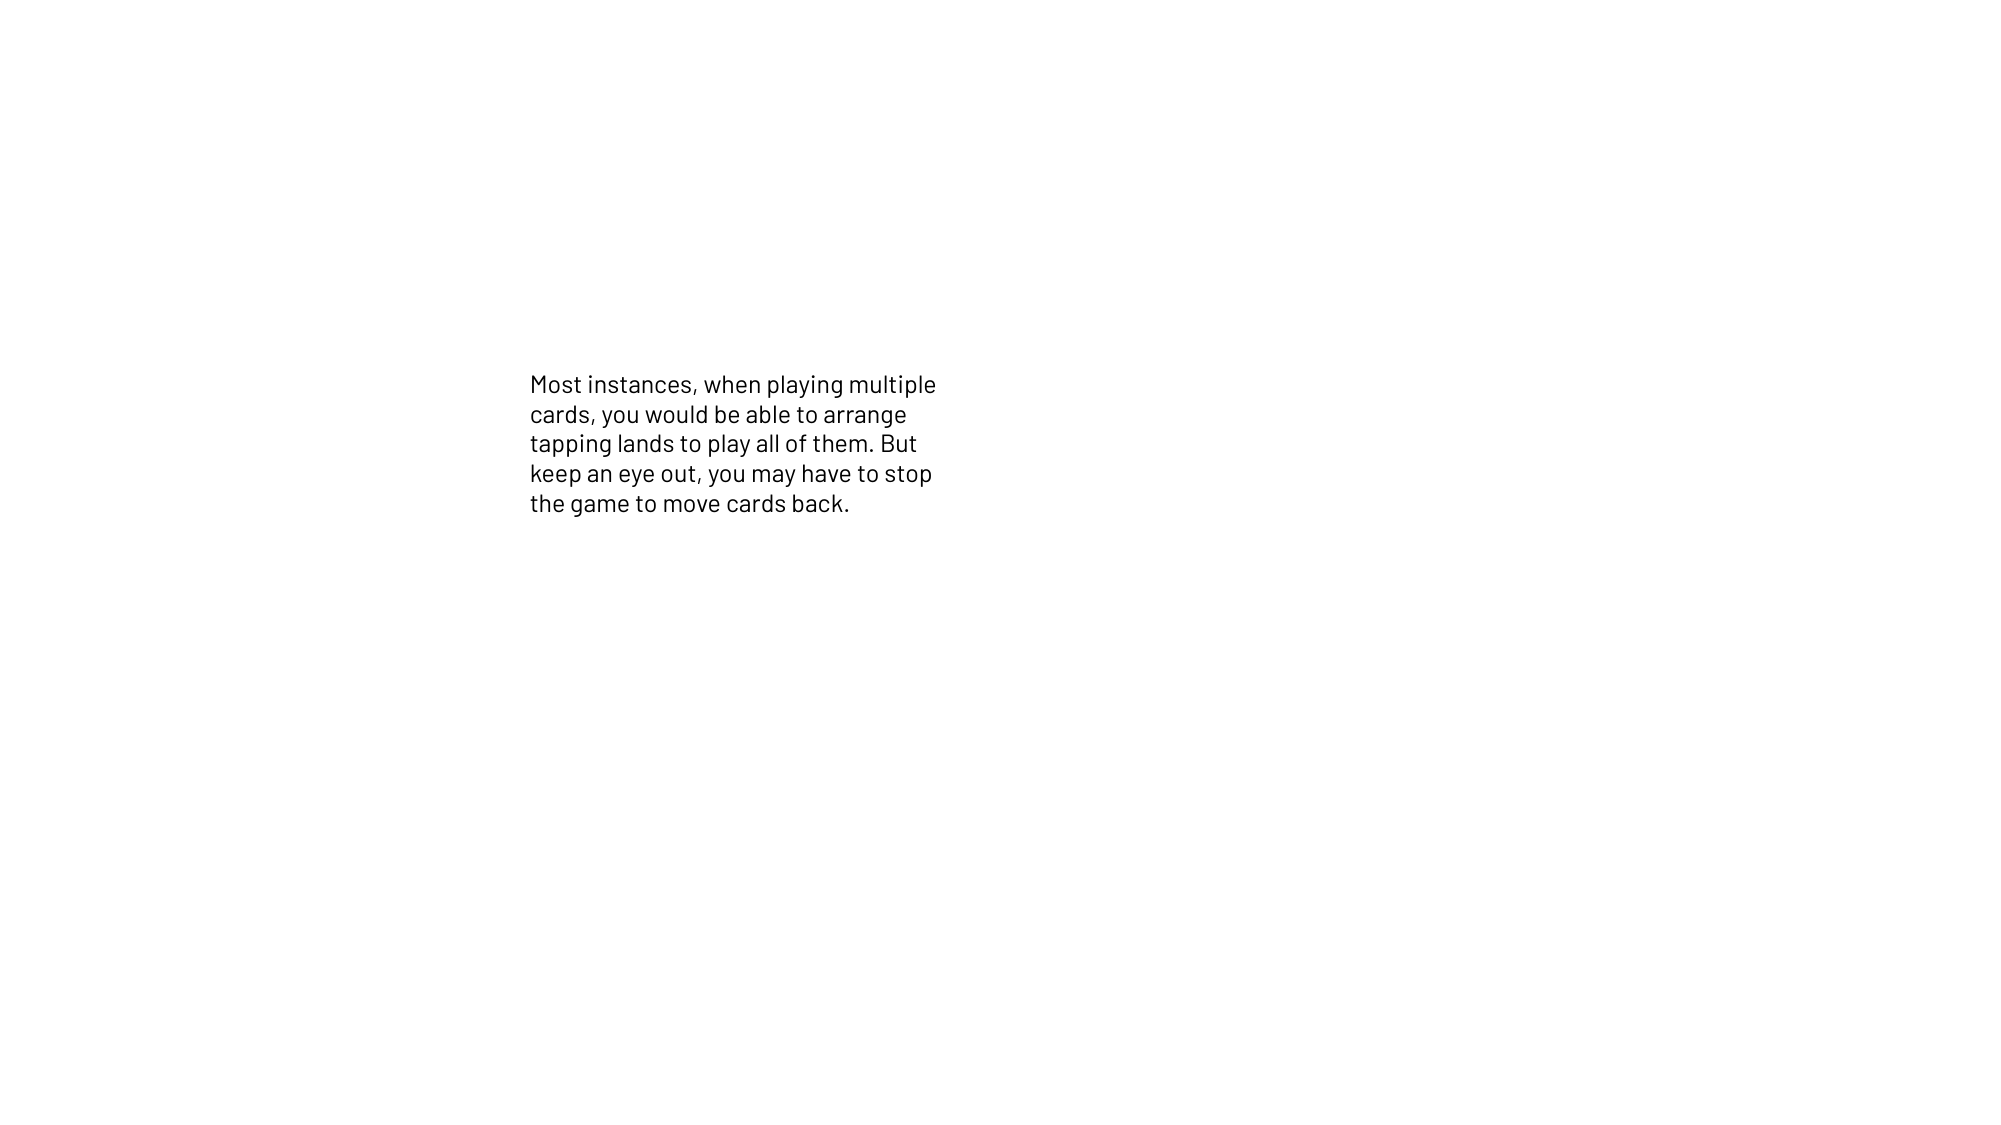

Most instances, when playing multiple cards, you would be able to arrange tapping lands to play all of them. But keep an eye out, you may have to stop the game to move cards back.